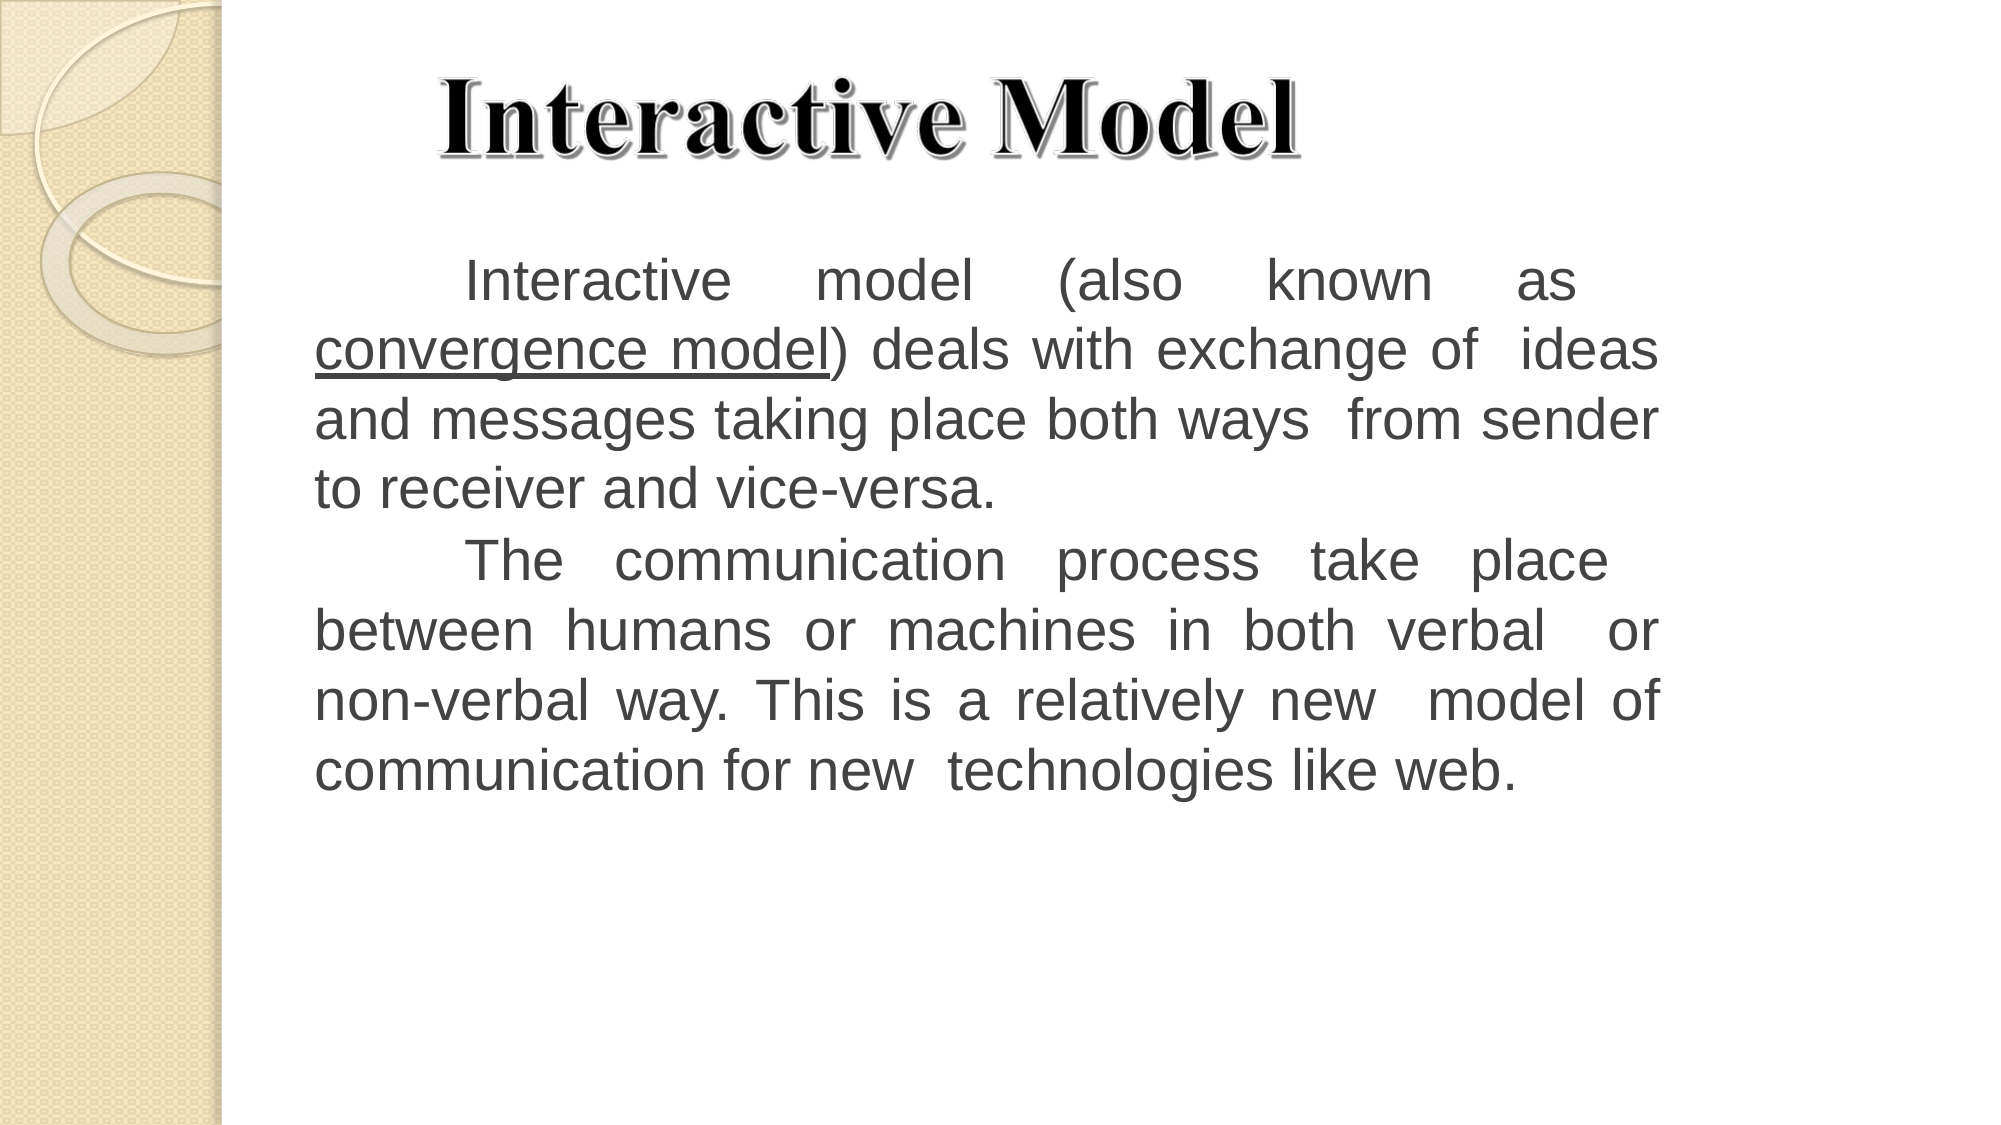

Interactive model (also known as  convergence model) deals with exchange of  ideas and messages taking place both ways  from sender to receiver and vice-versa.
The communication process take place  between humans or machines in both verbal  or non-verbal way. This is a relatively new  model of communication for new  technologies like web.